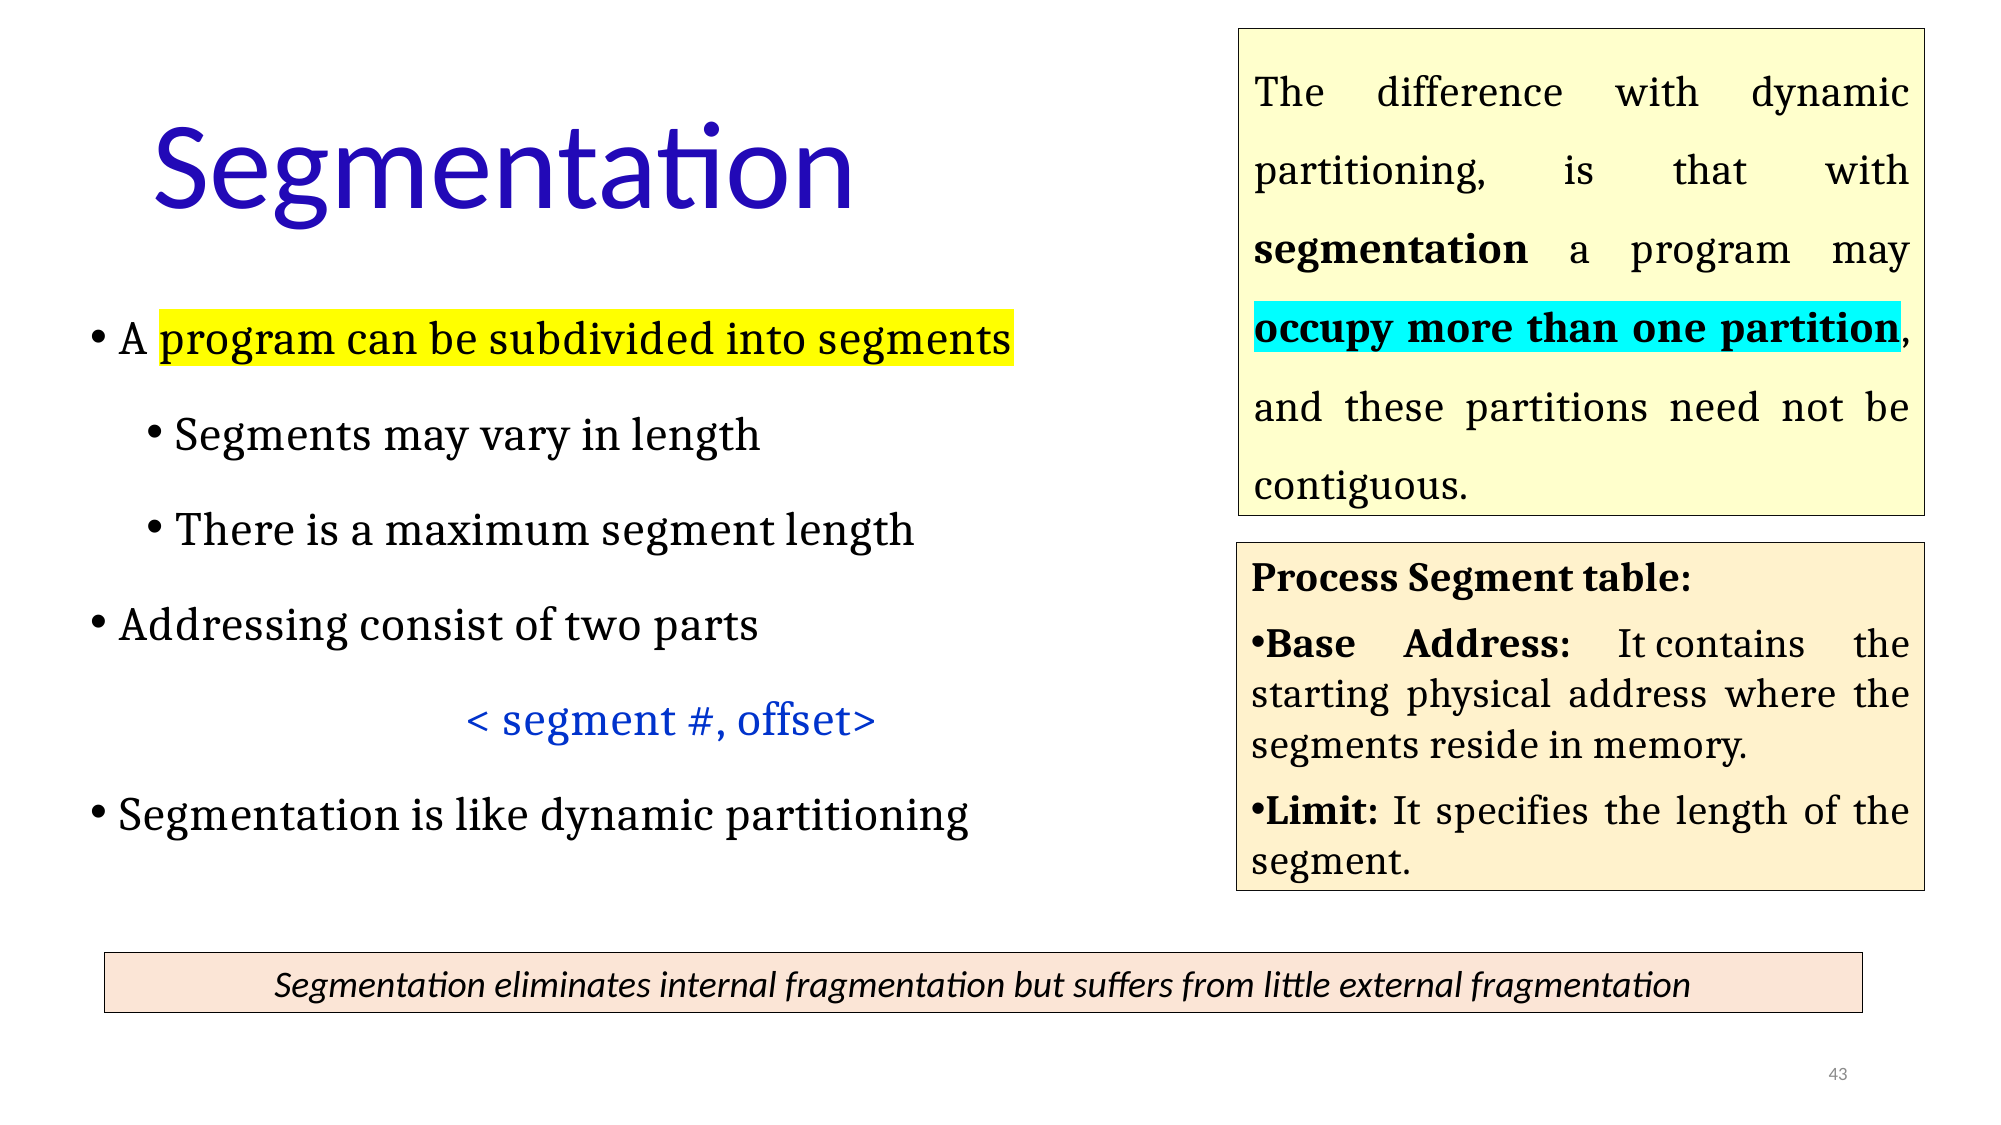

The difference with dynamic partitioning, is that with segmentation a program may occupy more than one partition, and these partitions need not be contiguous.
# Segmentation
A program can be subdivided into segments
Segments may vary in length
There is a maximum segment length
Addressing consist of two parts
		< segment #, offset>
Segmentation is like dynamic partitioning

Process Segment table:
Base Address: It contains the starting physical address where the segments reside in memory.
Limit: It specifies the length of the segment.
Segmentation eliminates internal fragmentation but suffers from little external fragmentation
43